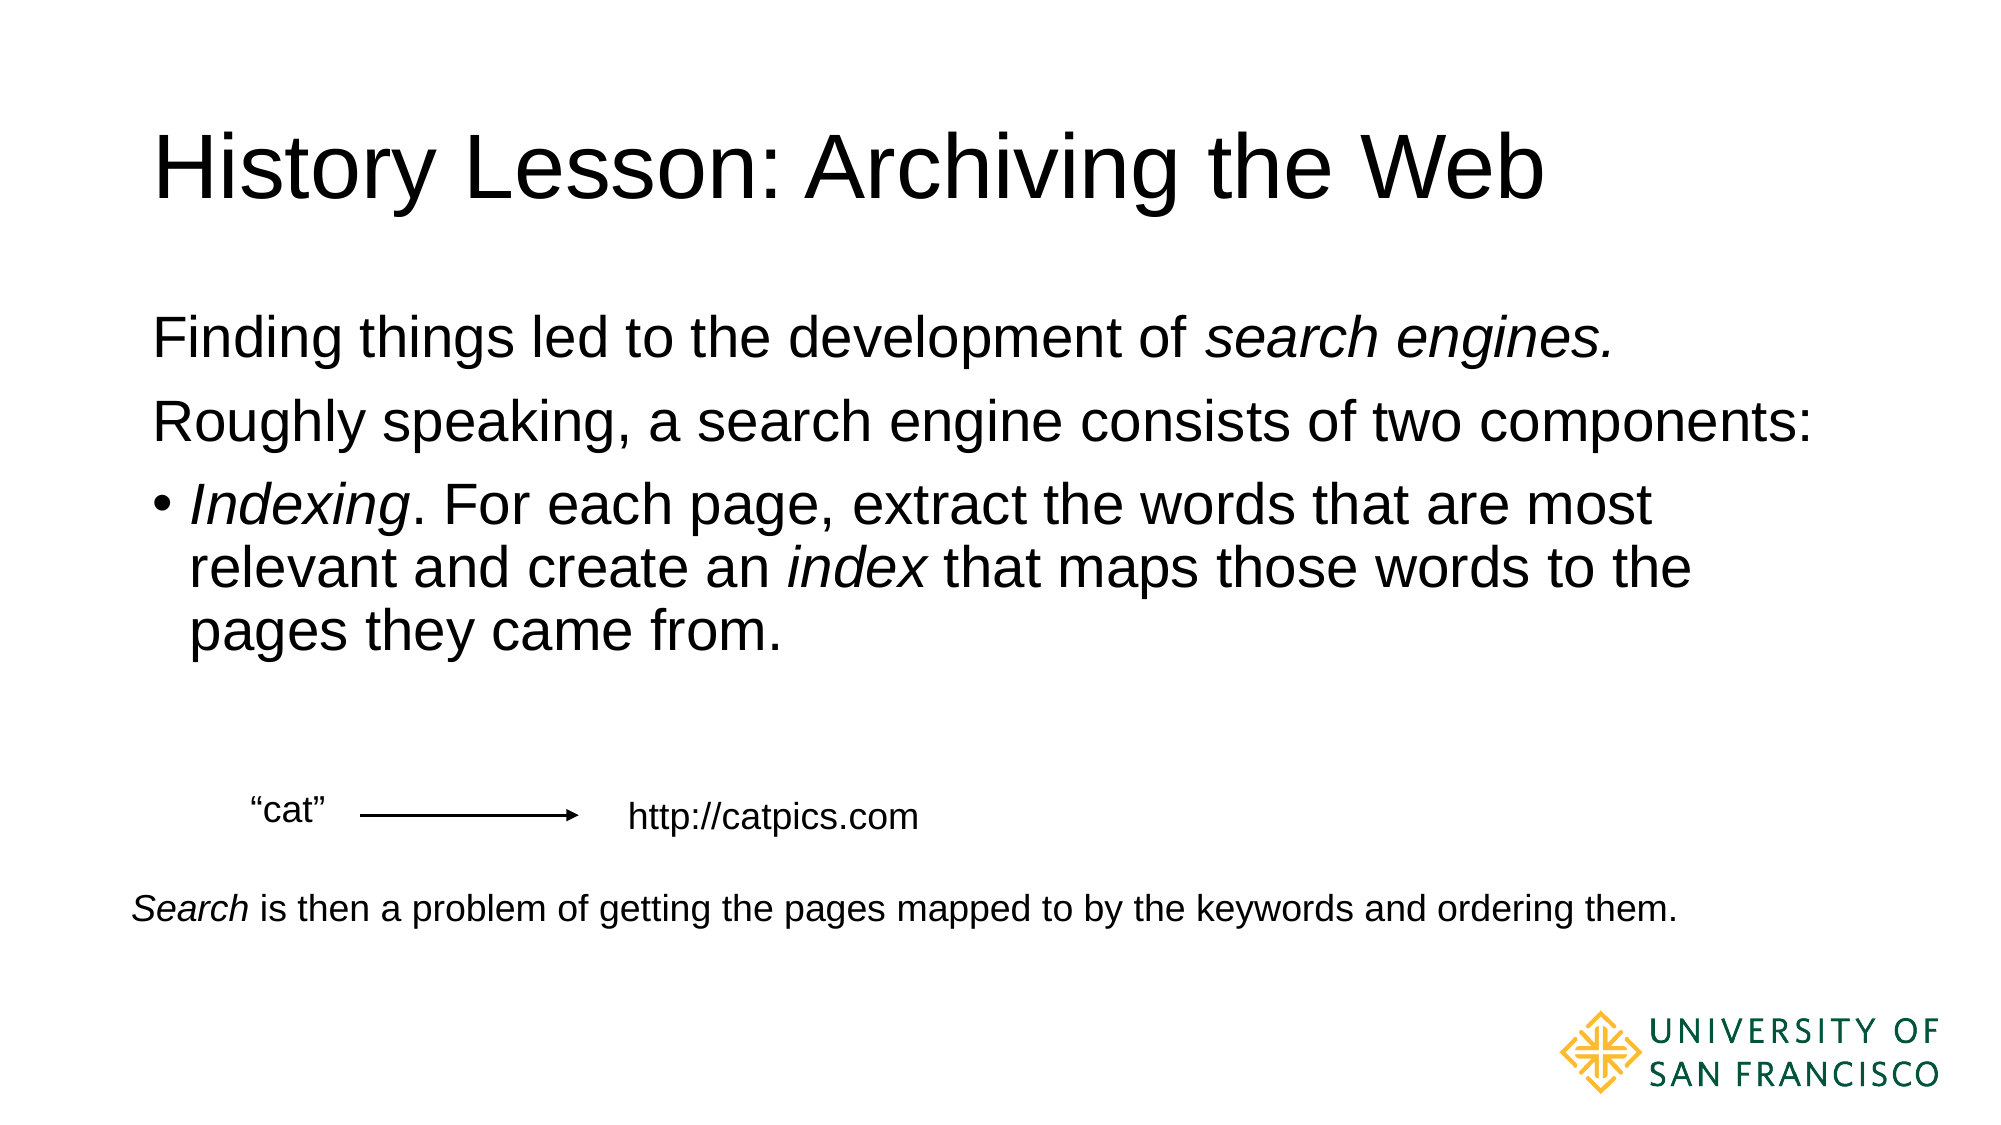

# History Lesson: Archiving the Web
Finding things led to the development of search engines.
Roughly speaking, a search engine consists of two components:
Indexing. For each page, extract the words that are most relevant and create an index that maps those words to the pages they came from.
“cat”
http://catpics.com
Search is then a problem of getting the pages mapped to by the keywords and ordering them.